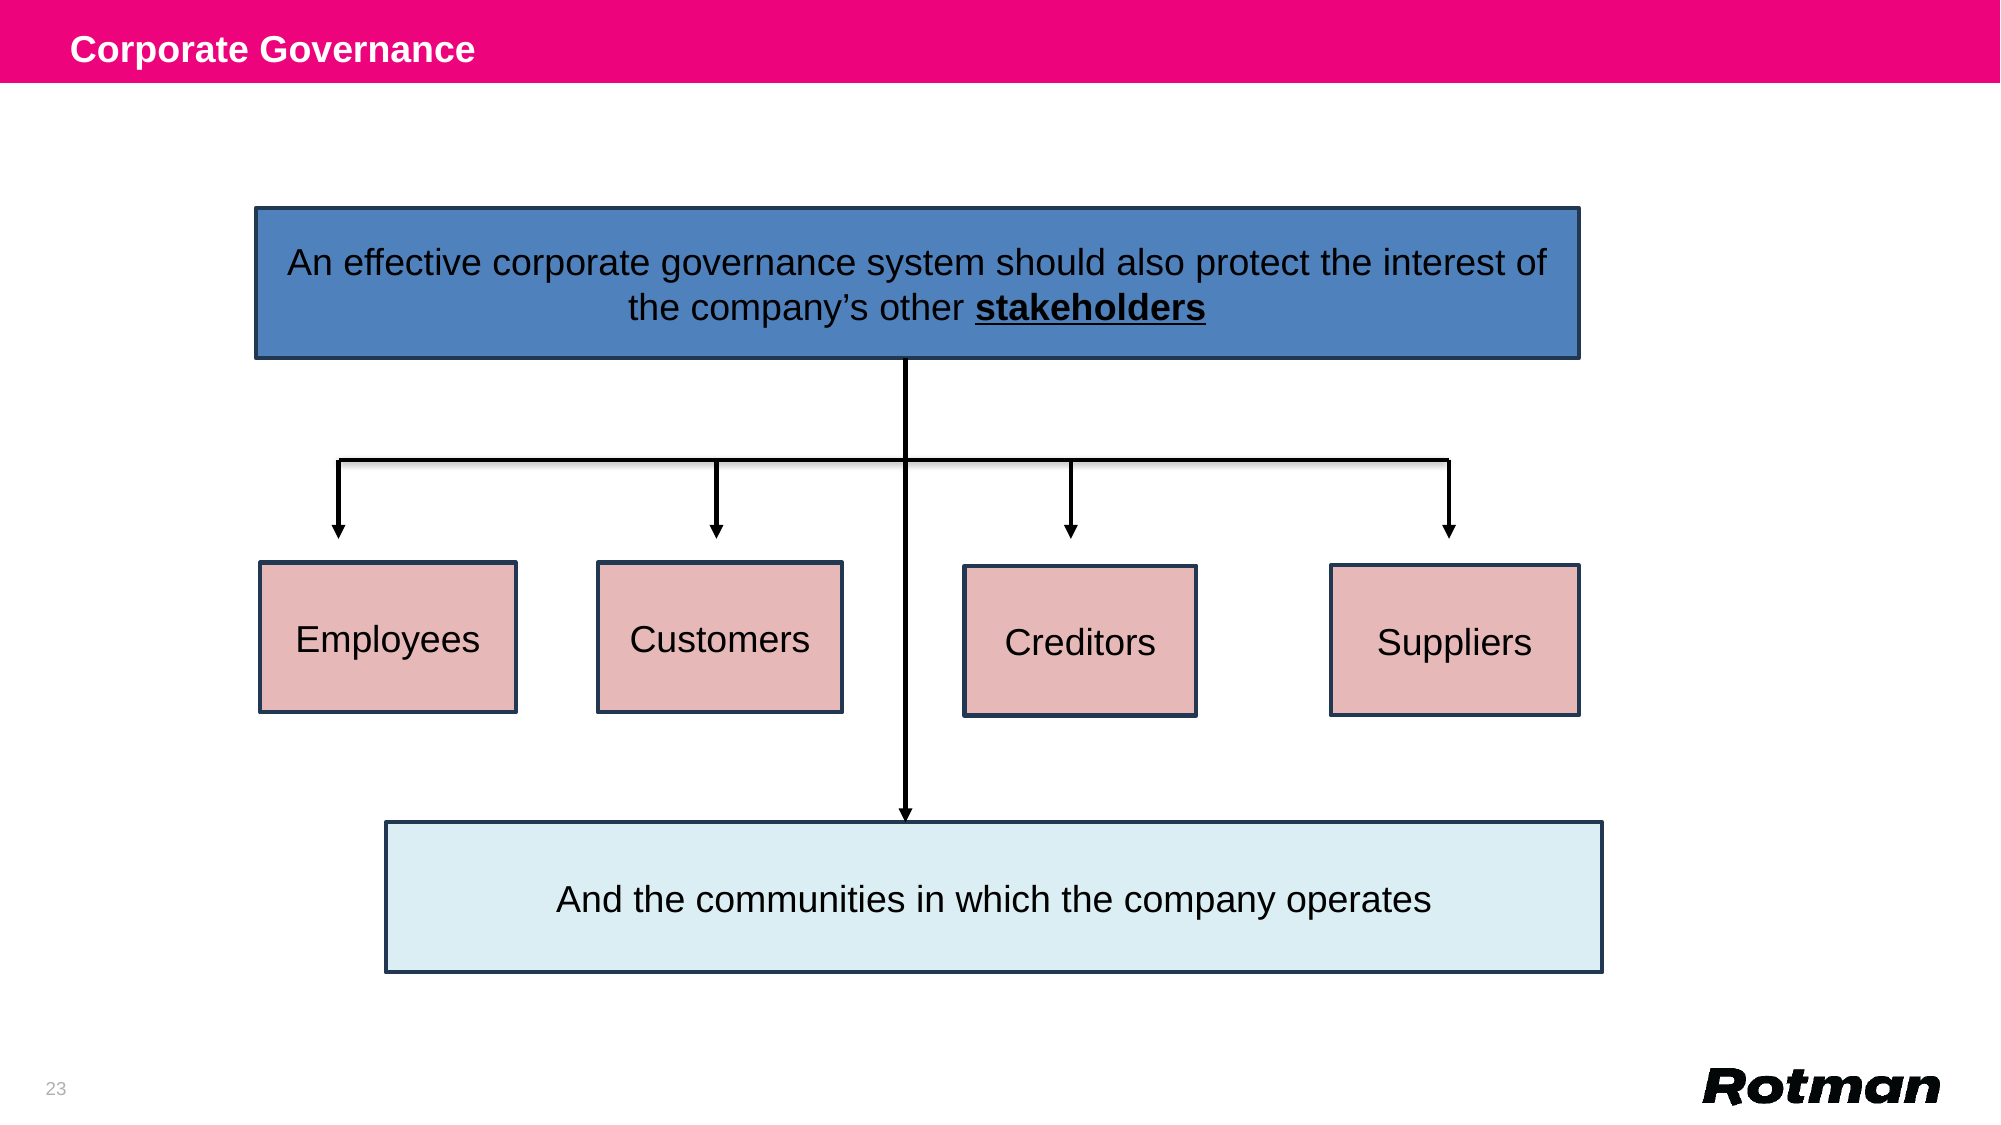

Corporate Governance

An effective corporate governance system should also protect the interest of the company’s other stakeholders
Employees
Customers
Suppliers
Creditors
And the communities in which the company operates
23